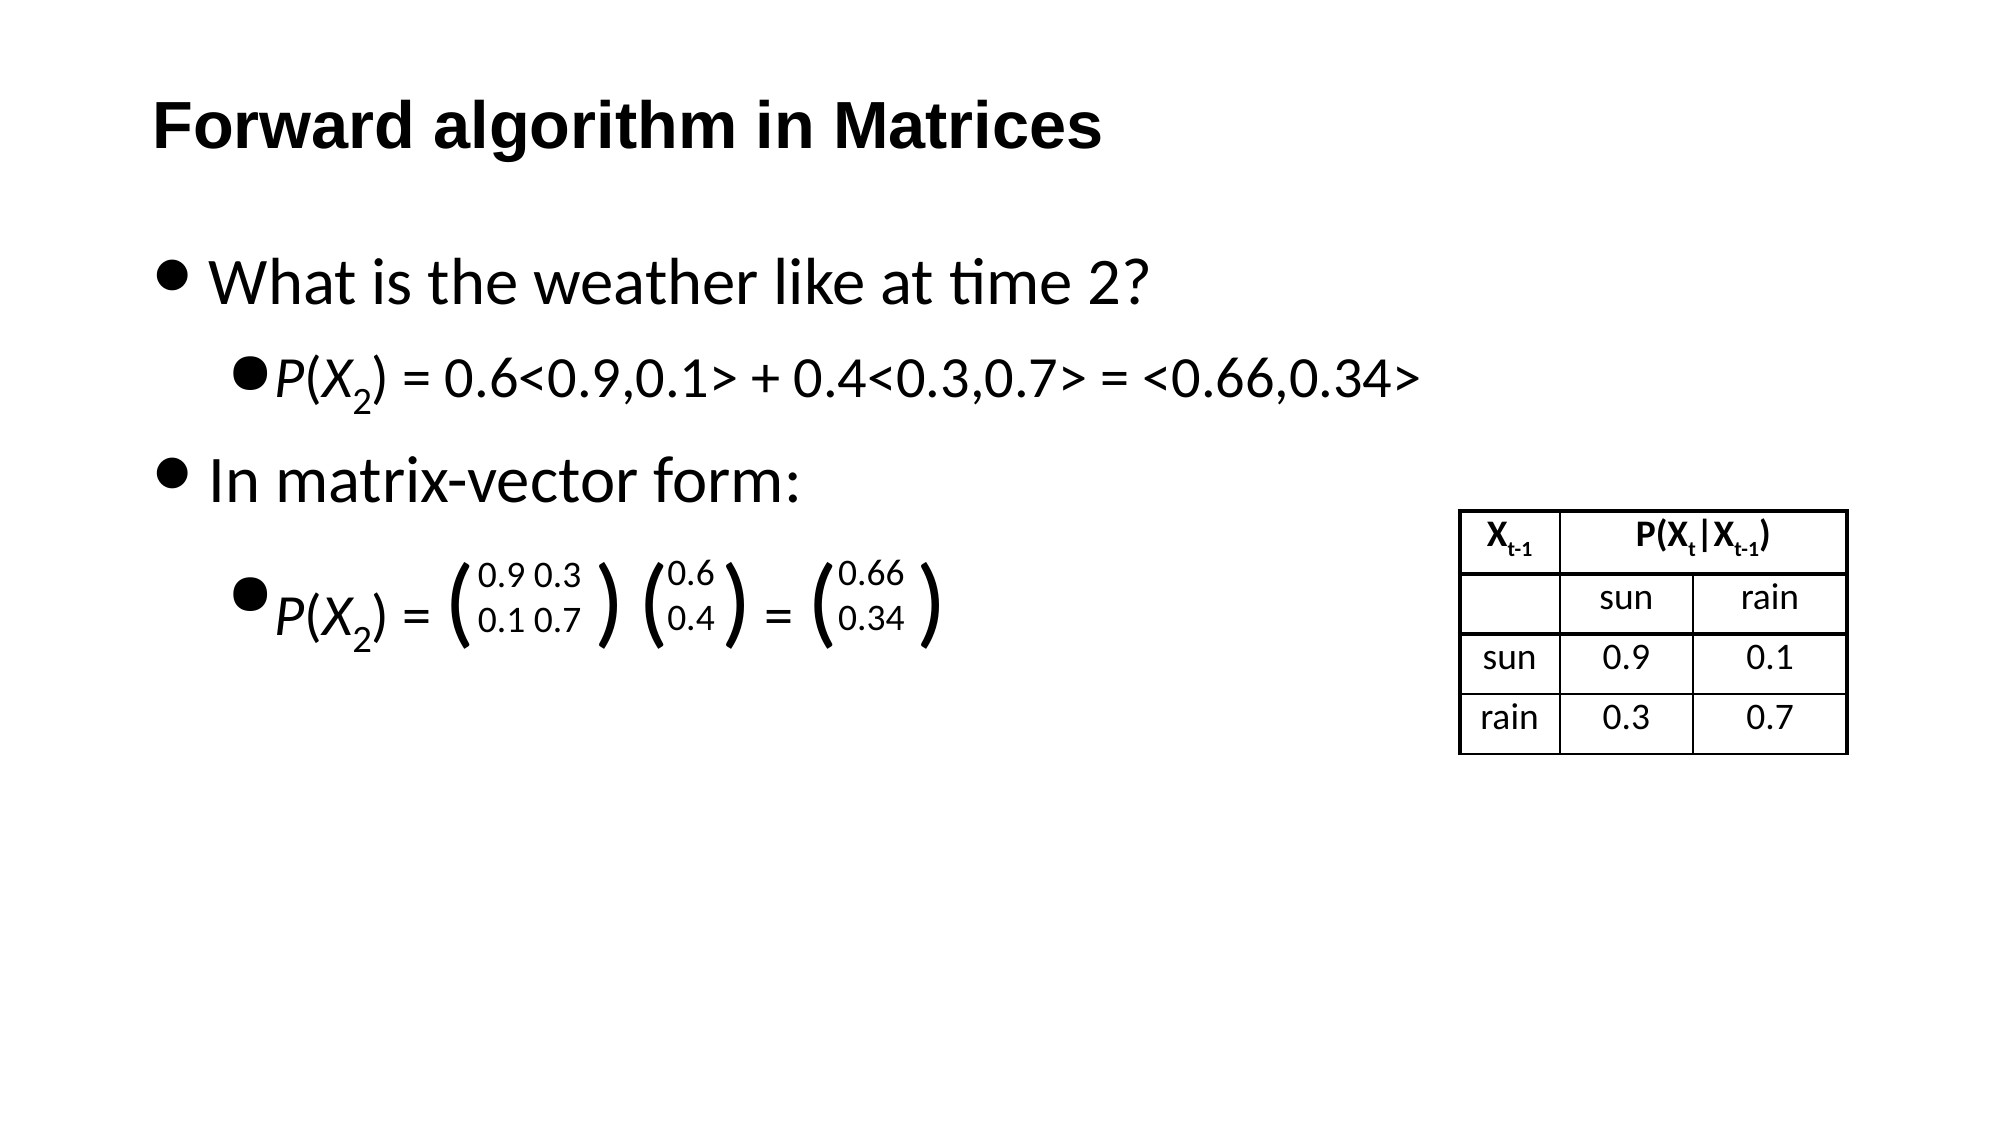

# Forward algorithm in Matrices
What is the weather like at time 2?
P(X2) = 0.6<0.9,0.1> + 0.4<0.3,0.7> = <0.66,0.34>
In matrix-vector form:
P(X2) = (         ) (    ) = (      )

| Xt-1 | P(Xt|Xt-1) |  |
| --- | --- | --- |
|  | sun | rain |
| sun | 0.9 | 0.1 |
| rain | 0.3 | 0.7 |
0.6
0.4
0.66
0.34
0.9 0.3
0.1 0.7